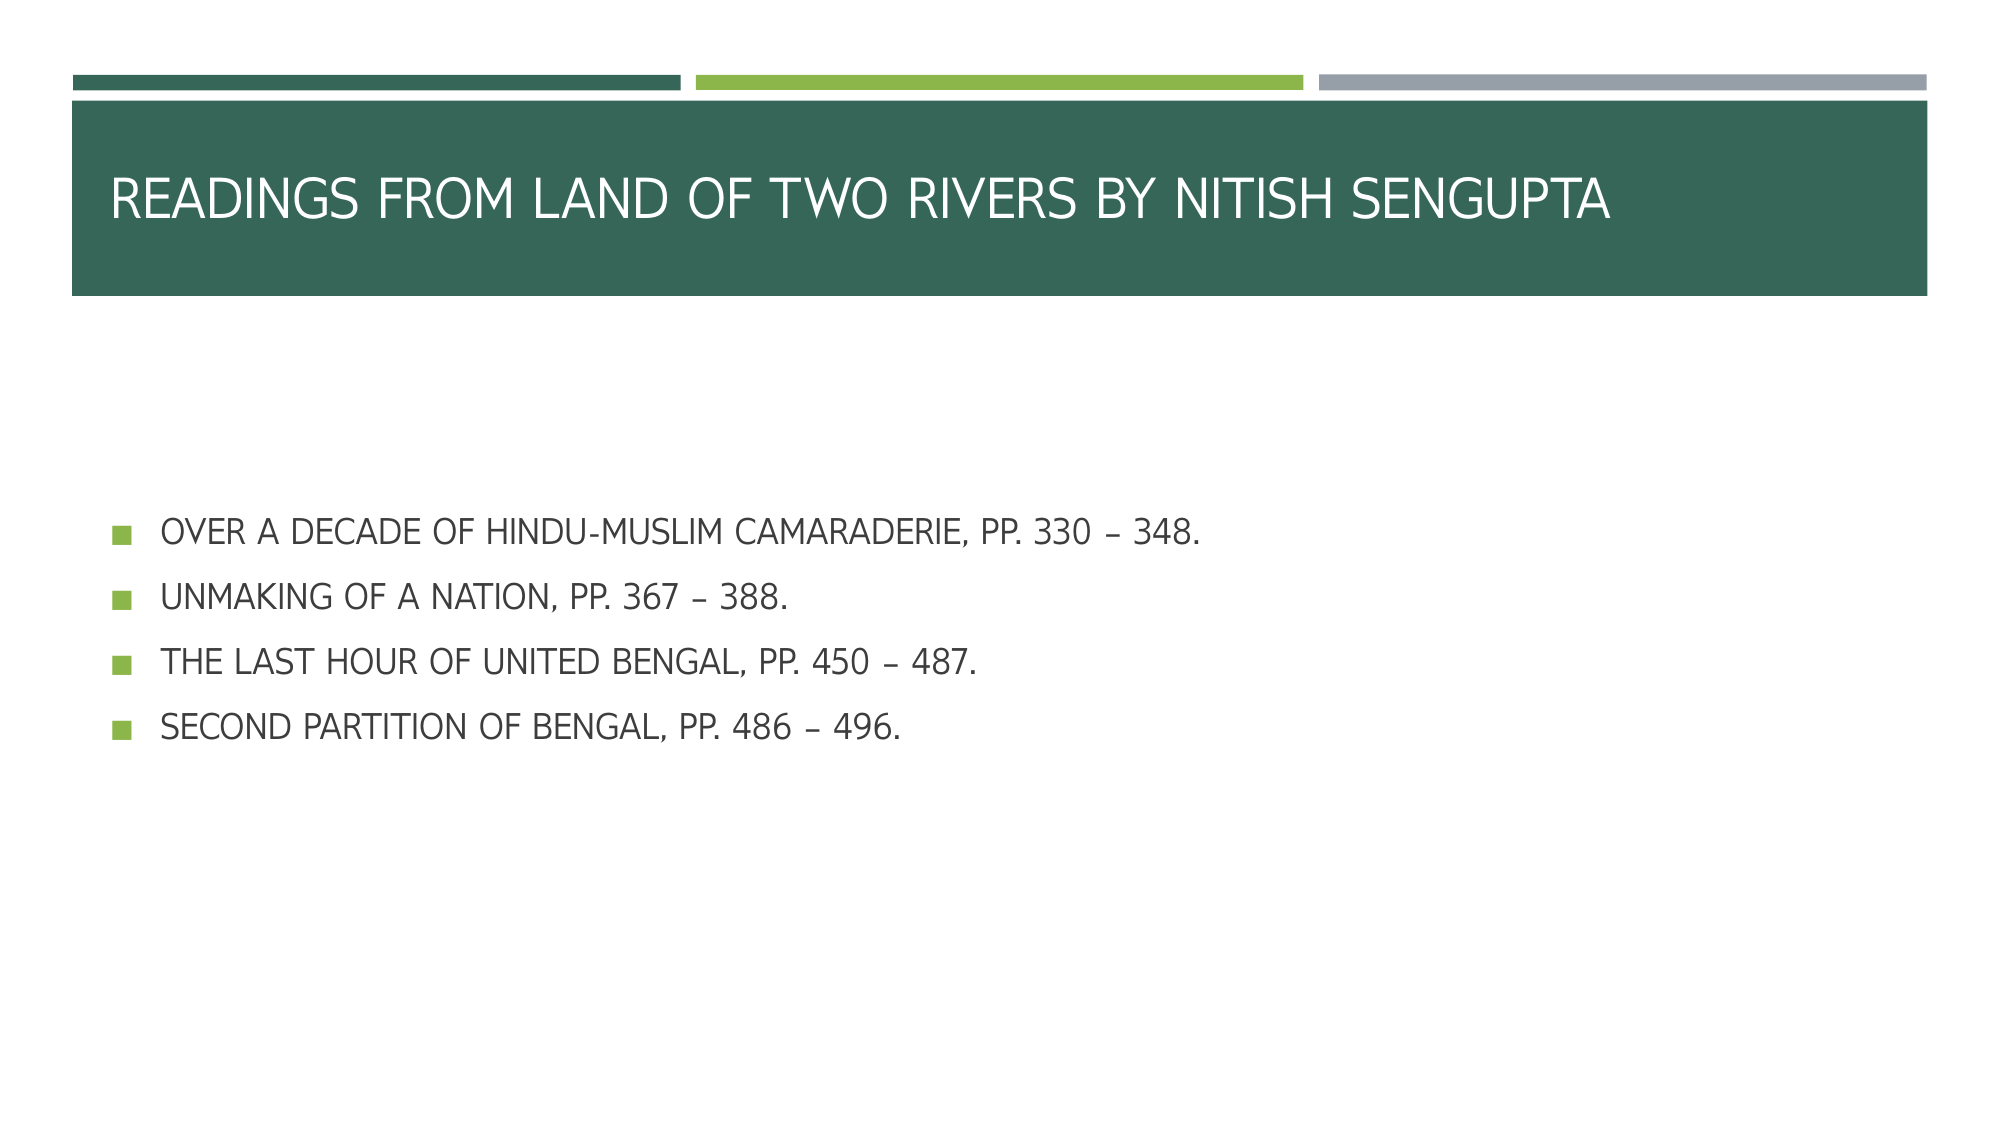

# READINGS FROM LAND OF TWO RIVERS BY NITISH SENGUPTA

OVER A DECADE OF HINDU-MUSLIM CAMARADERIE, PP. 330 – 348.
UNMAKING OF A NATION, PP. 367 – 388.
THE LAST HOUR OF UNITED BENGAL, PP. 450 – 487.
SECOND PARTITION OF BENGAL, PP. 486 – 496.